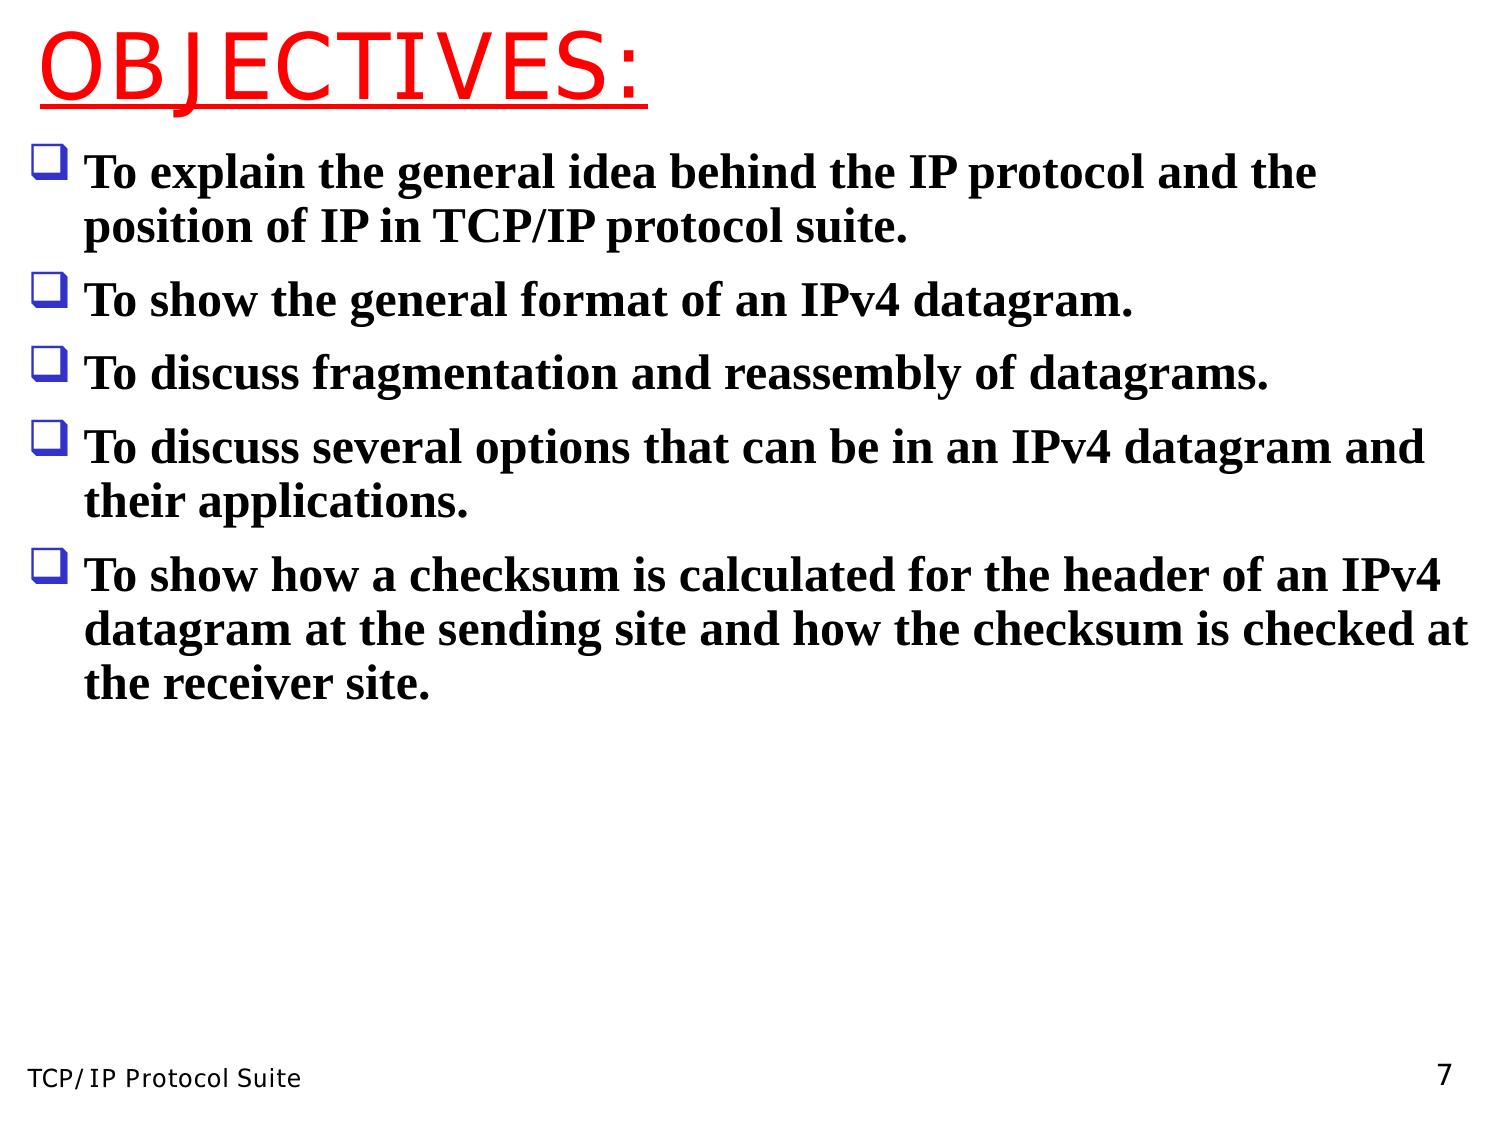

# OBJECTIVES:
To explain the general idea behind the IP protocol and the  position of IP in TCP/IP protocol suite.
To show the general format of an IPv4 datagram.
To discuss fragmentation and reassembly of datagrams.
To discuss several options that can be in an IPv4 datagram and their applications.
To show how a checksum is calculated for the header of an IPv4 datagram at the sending site and how the checksum is checked at the receiver site.
7
TCP/IP Protocol Suite